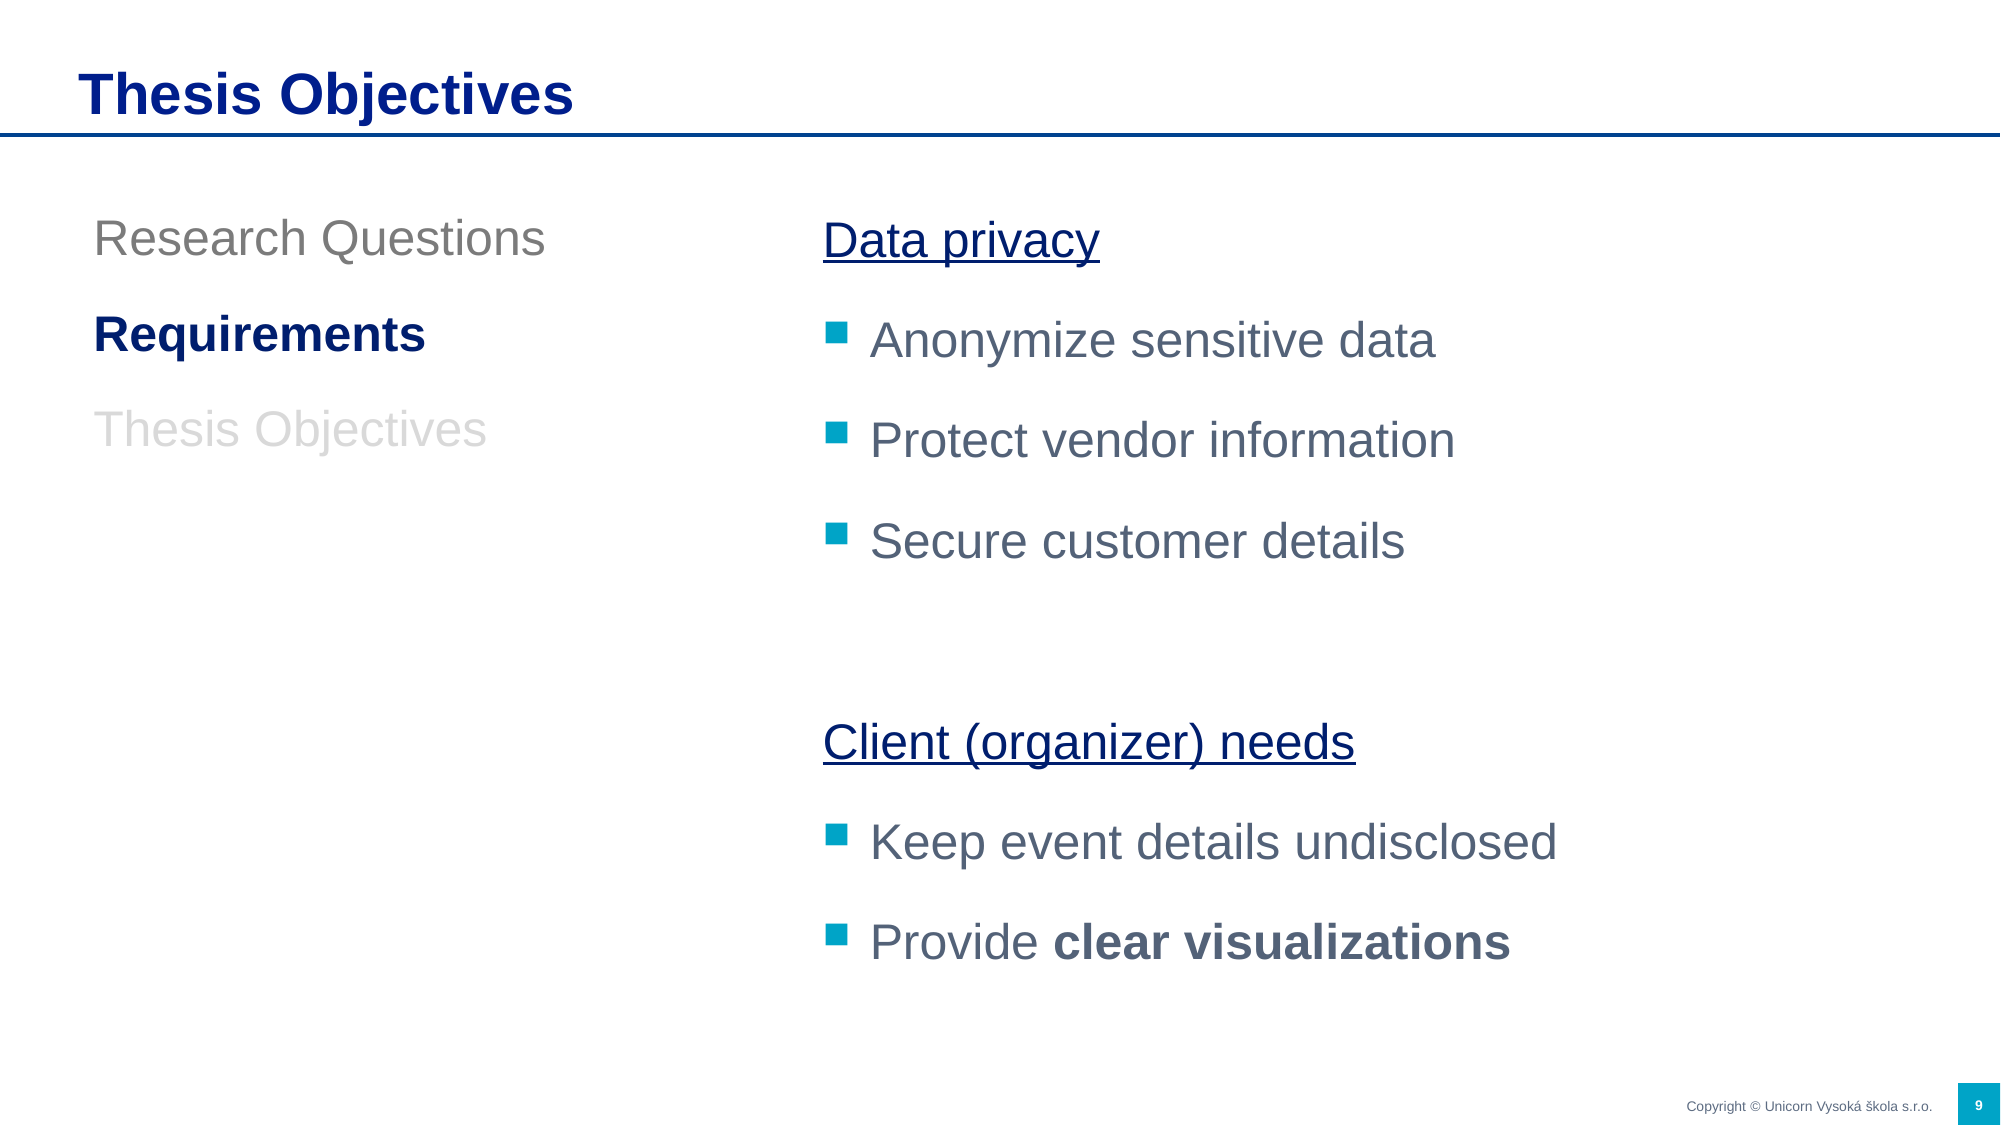

# Thesis Objectives
Data privacy
Anonymize sensitive data
Protect vendor information
Secure customer details

Client (organizer) needs
Keep event details undisclosed
Provide clear visualizations
Research Questions
Requirements
Thesis Objectives
9
Copyright © Unicorn Vysoká škola s.r.o.